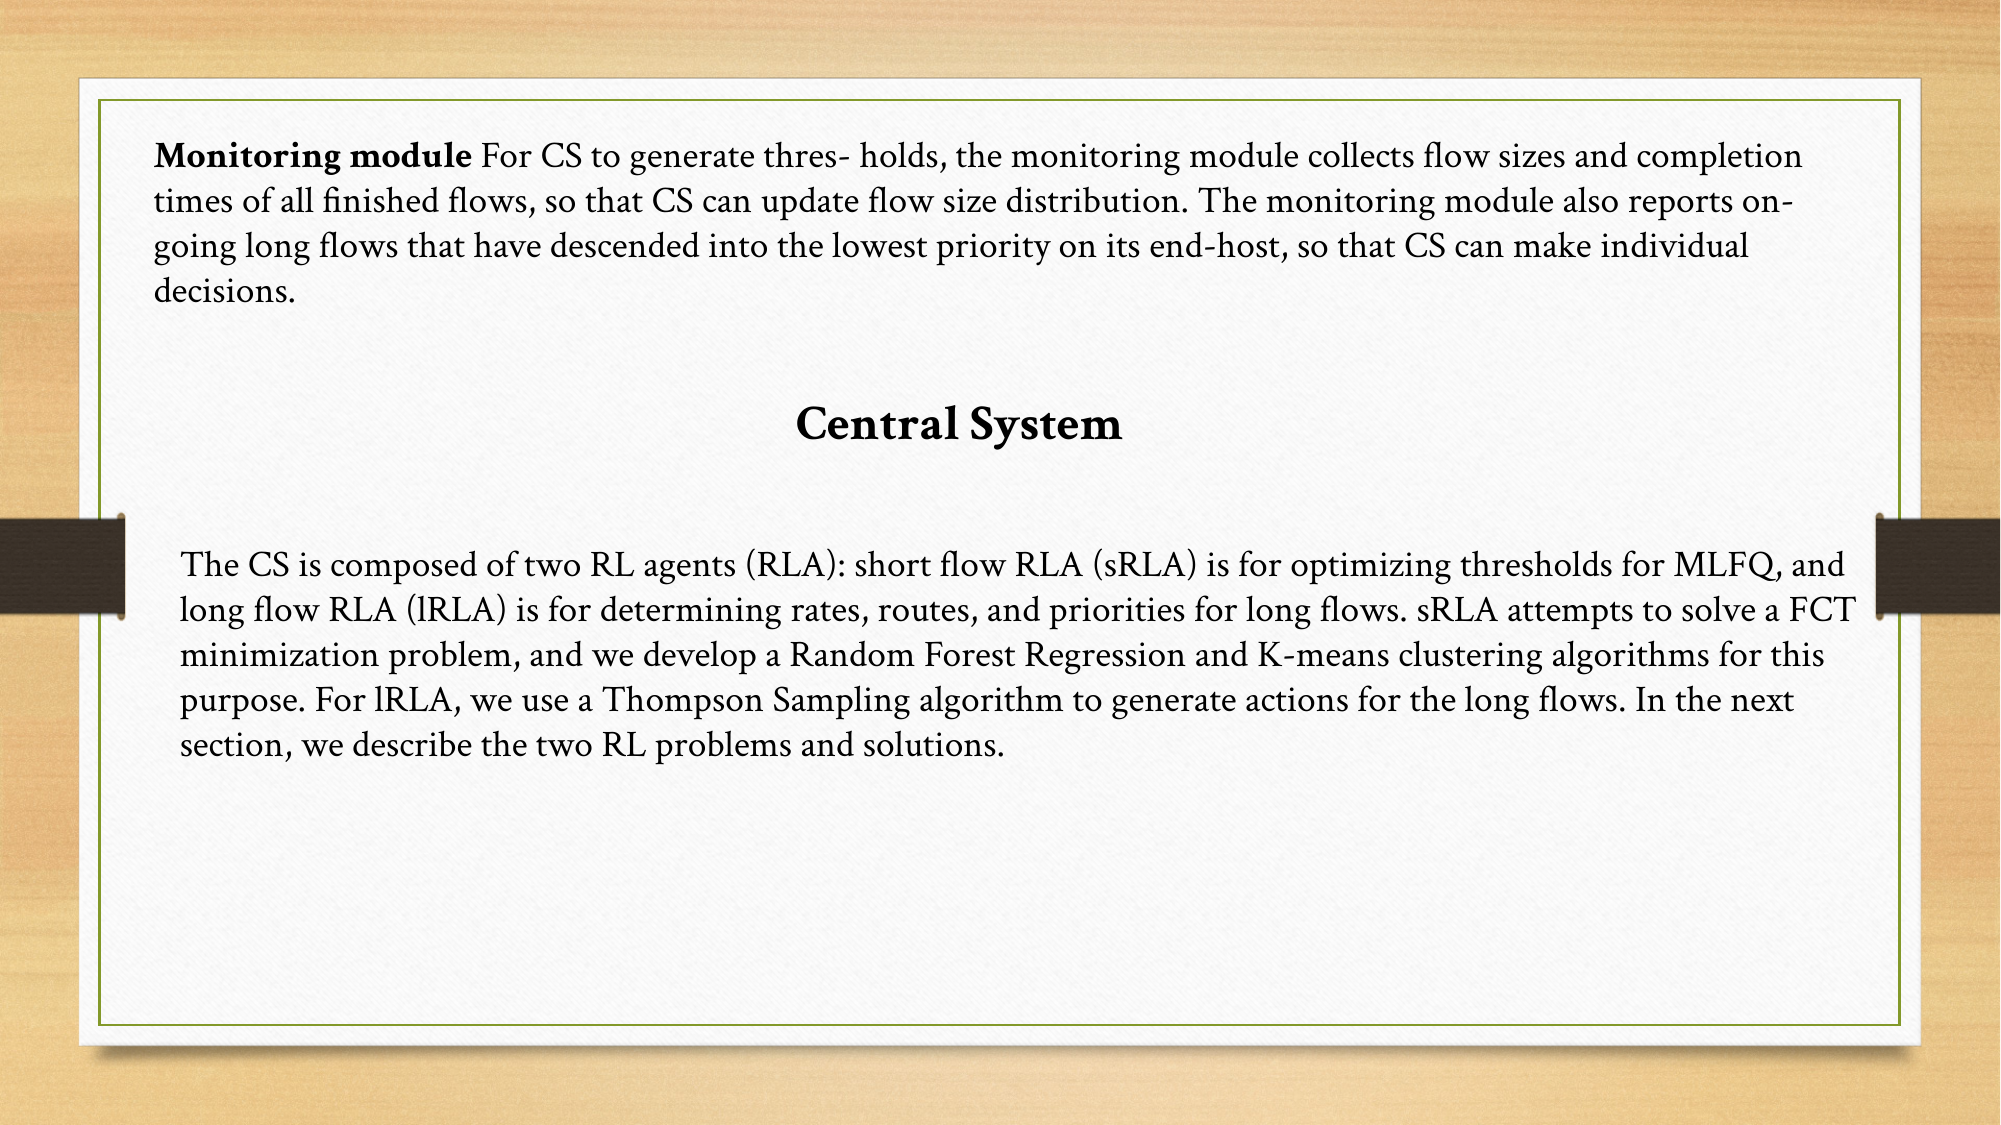

Monitoring module For CS to generate thres- holds, the monitoring module collects flow sizes and completion times of all finished flows, so that CS can update flow size distribution. The monitoring module also reports on-going long flows that have descended into the lowest priority on its end-host, so that CS can make individual decisions.
Central System
The CS is composed of two RL agents (RLA): short flow RLA (sRLA) is for optimizing thresholds for MLFQ, and long flow RLA (lRLA) is for determining rates, routes, and priorities for long flows. sRLA attempts to solve a FCT minimization problem, and we develop a Random Forest Regression and K-means clustering algorithms for this purpose. For lRLA, we use a Thompson Sampling algorithm to generate actions for the long flows. In the next section, we describe the two RL problems and solutions.